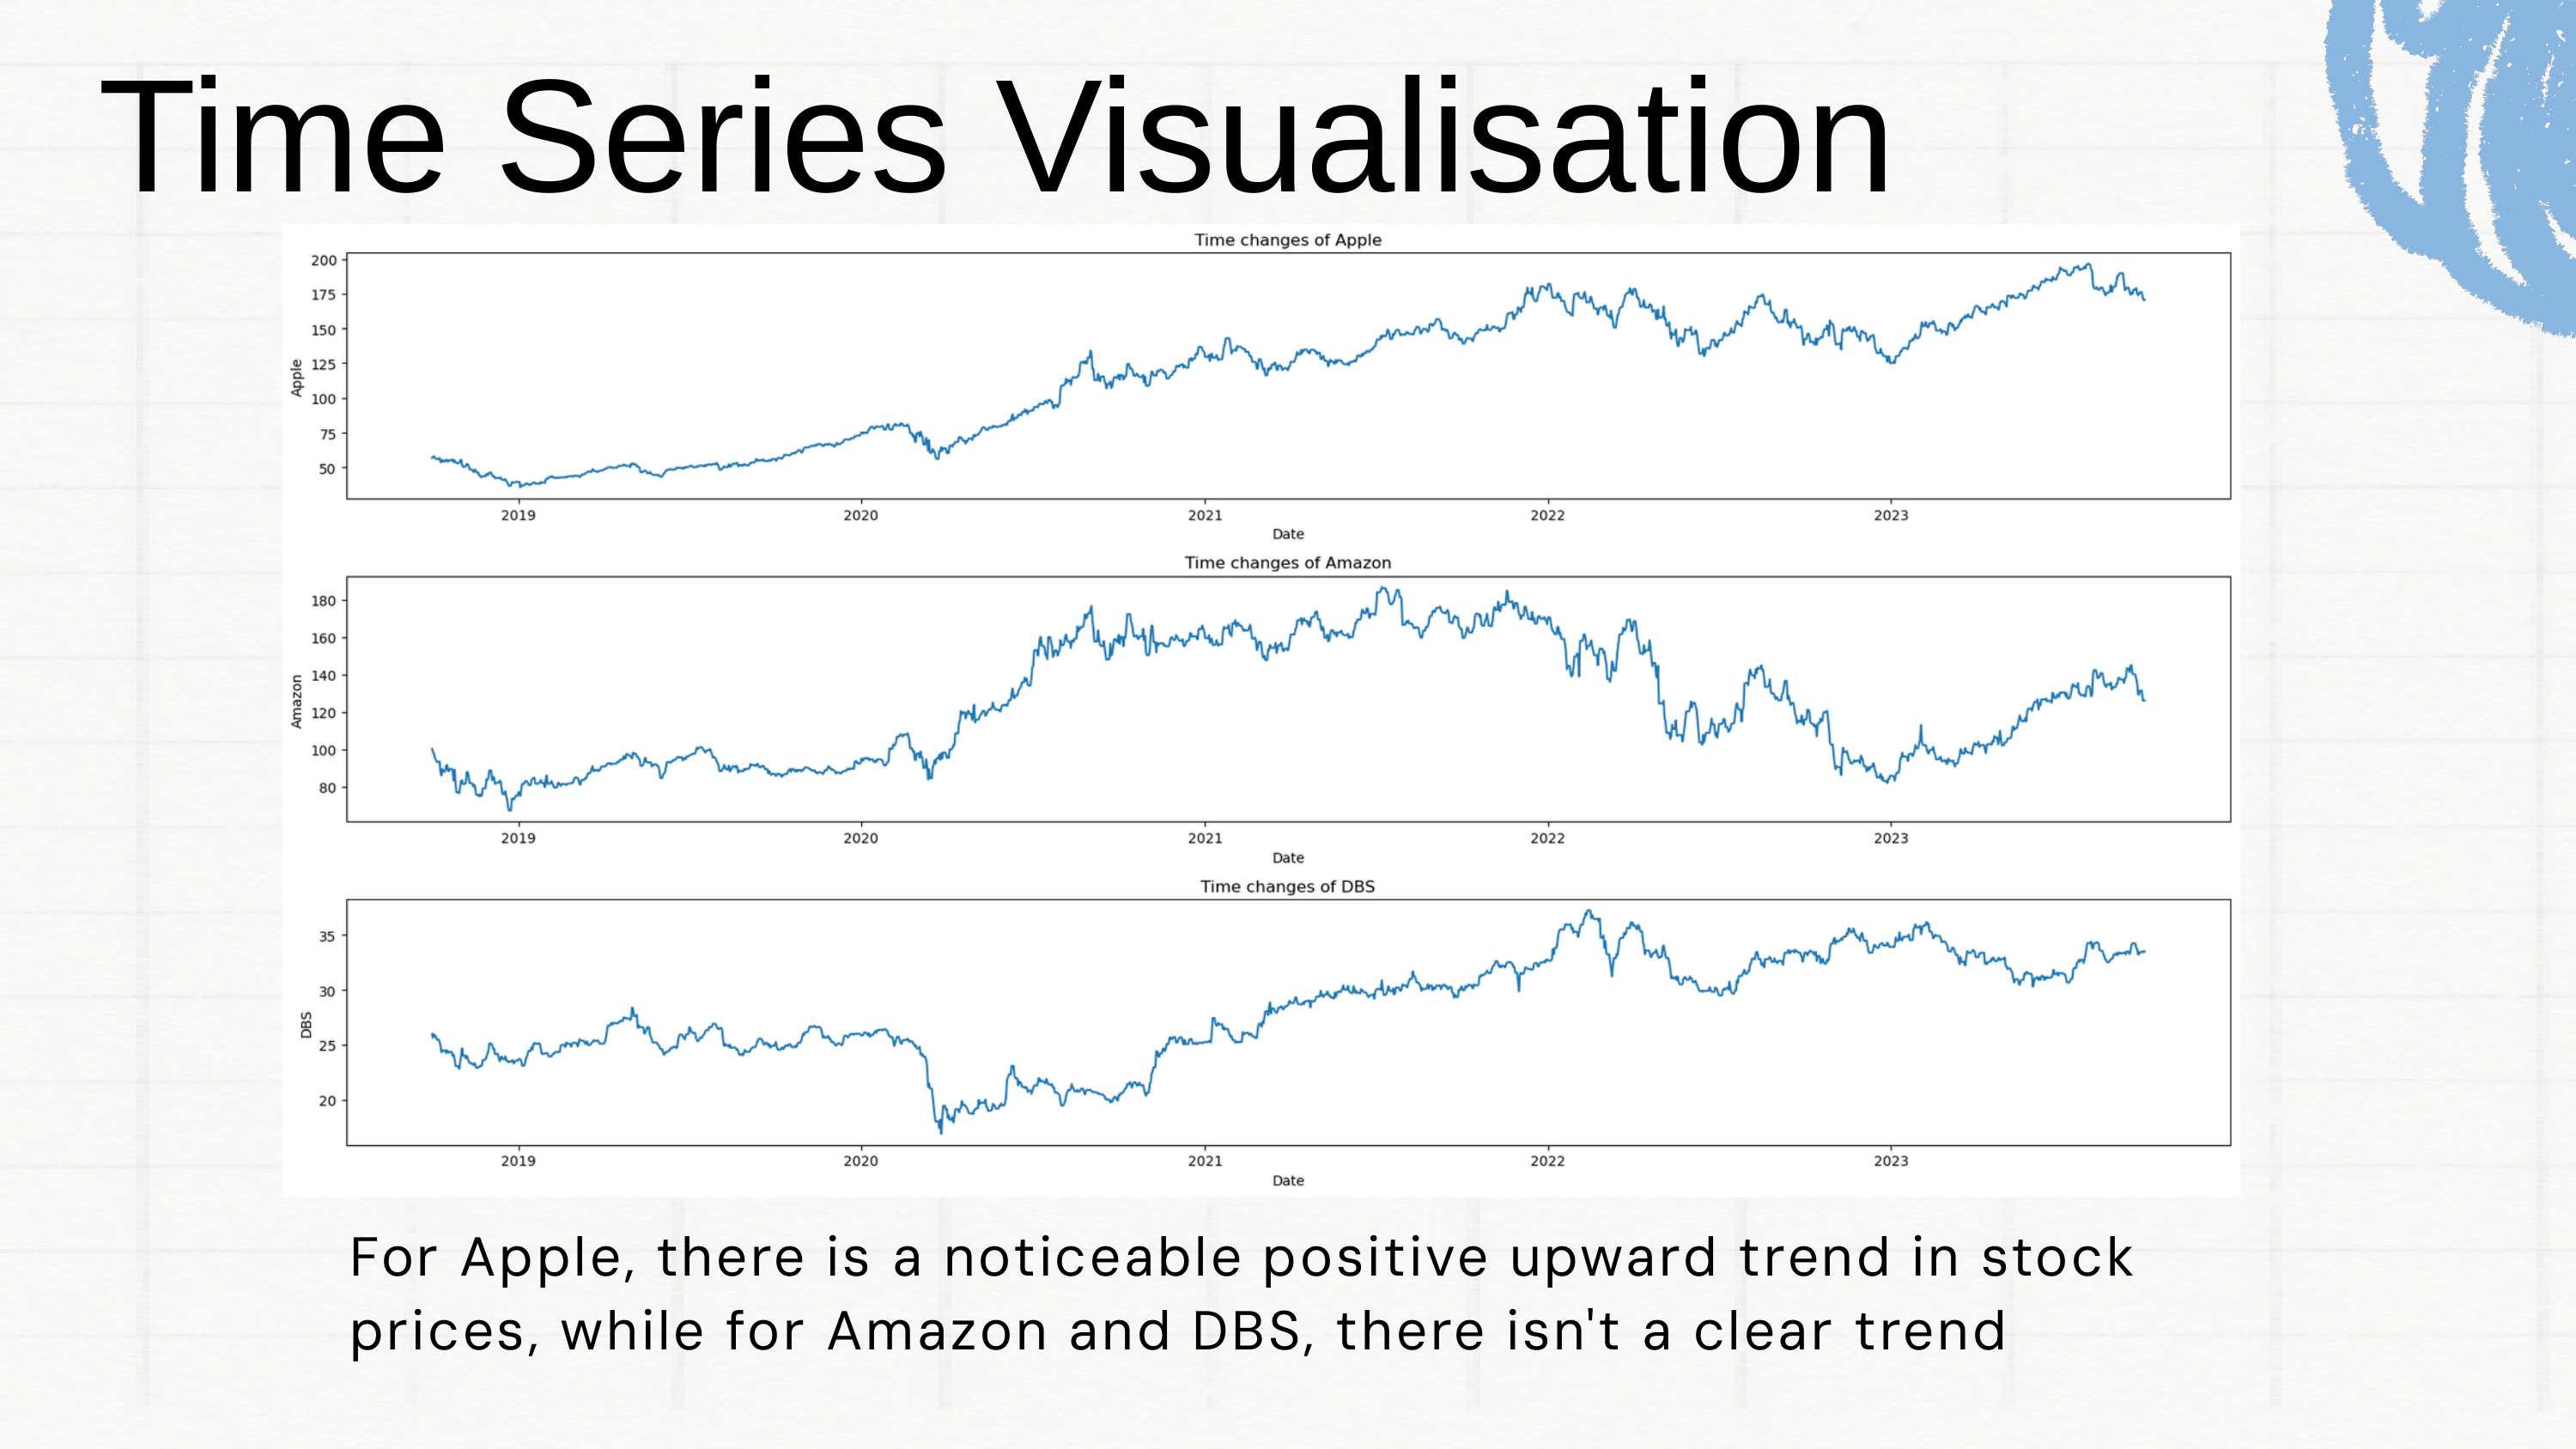

Time Series Visualisation

For Apple, there is a noticeable positive upward trend in stock prices, while for Amazon and DBS, there isn't a clear trend